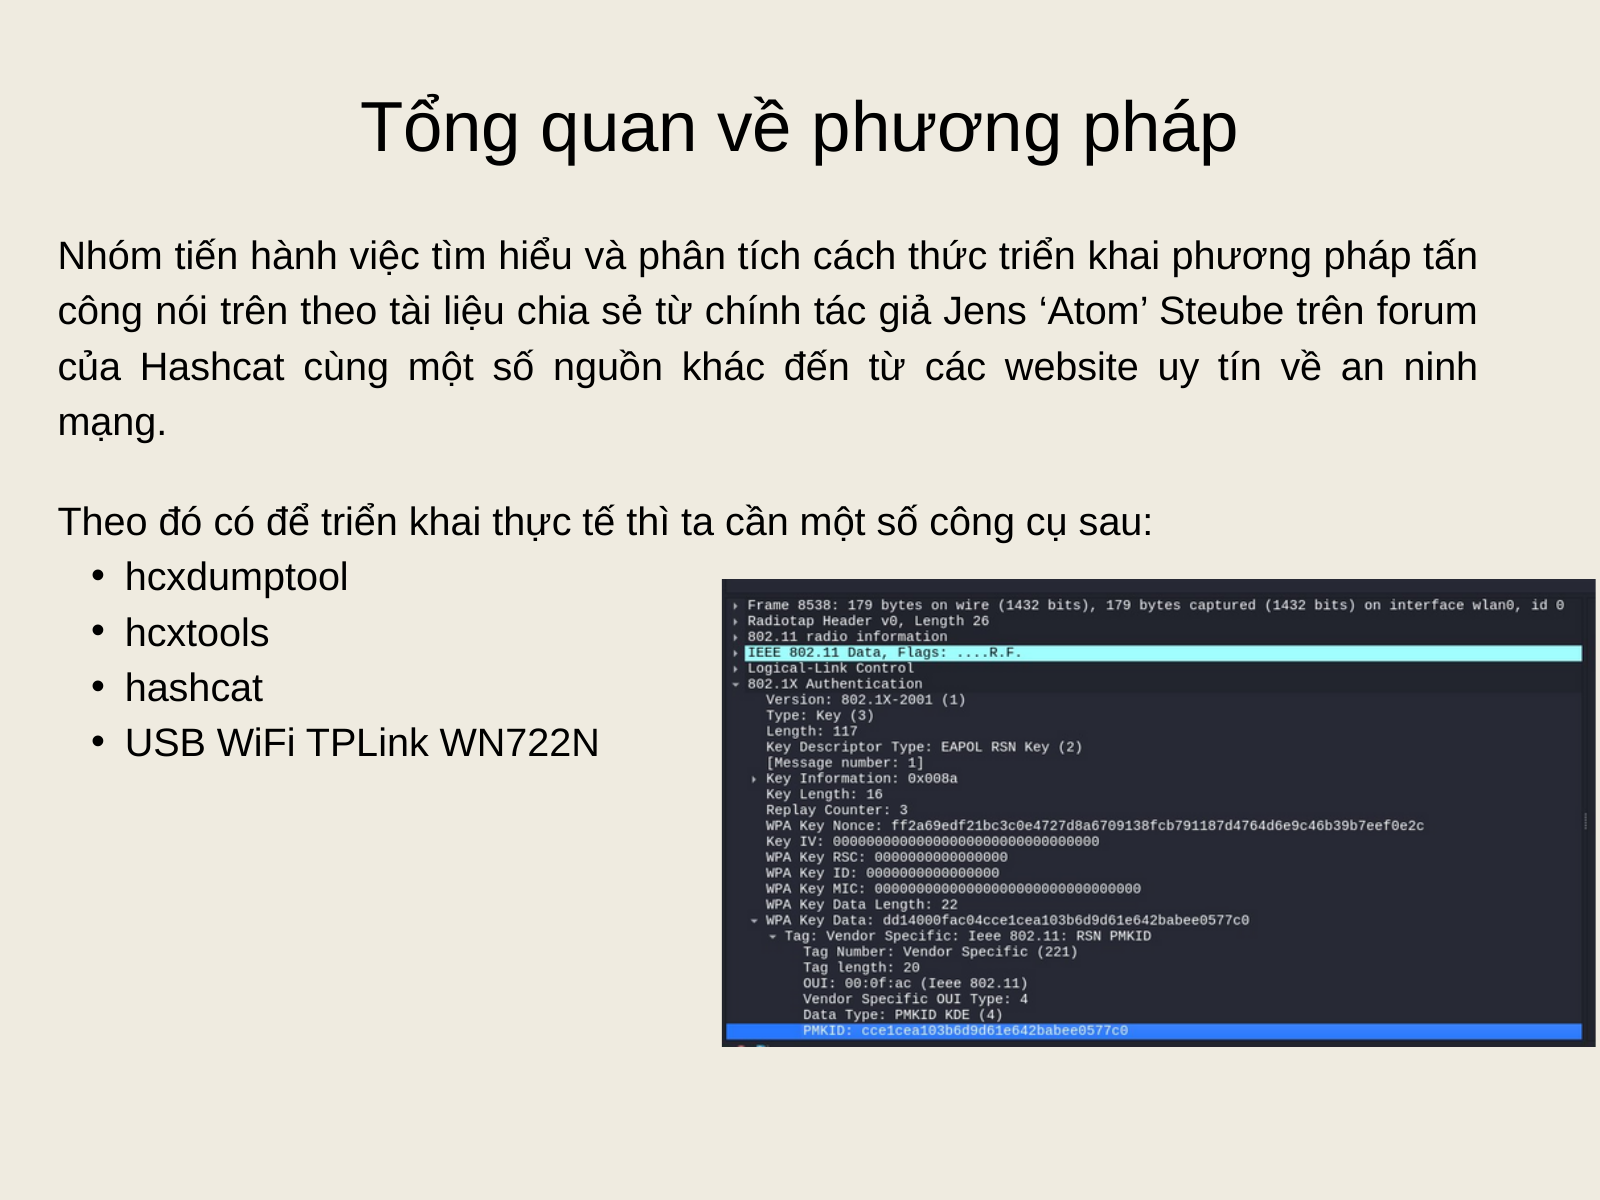

Tổng quan về phương pháp
Nhóm tiến hành việc tìm hiểu và phân tích cách thức triển khai phương pháp tấn công nói trên theo tài liệu chia sẻ từ chính tác giả Jens ‘Atom’ Steube trên forum của Hashcat cùng một số nguồn khác đến từ các website uy tín về an ninh mạng.

Theo đó có để triển khai thực tế thì ta cần một số công cụ sau:
hcxdumptool
hcxtools
hashcat
USB WiFi TPLink WN722N